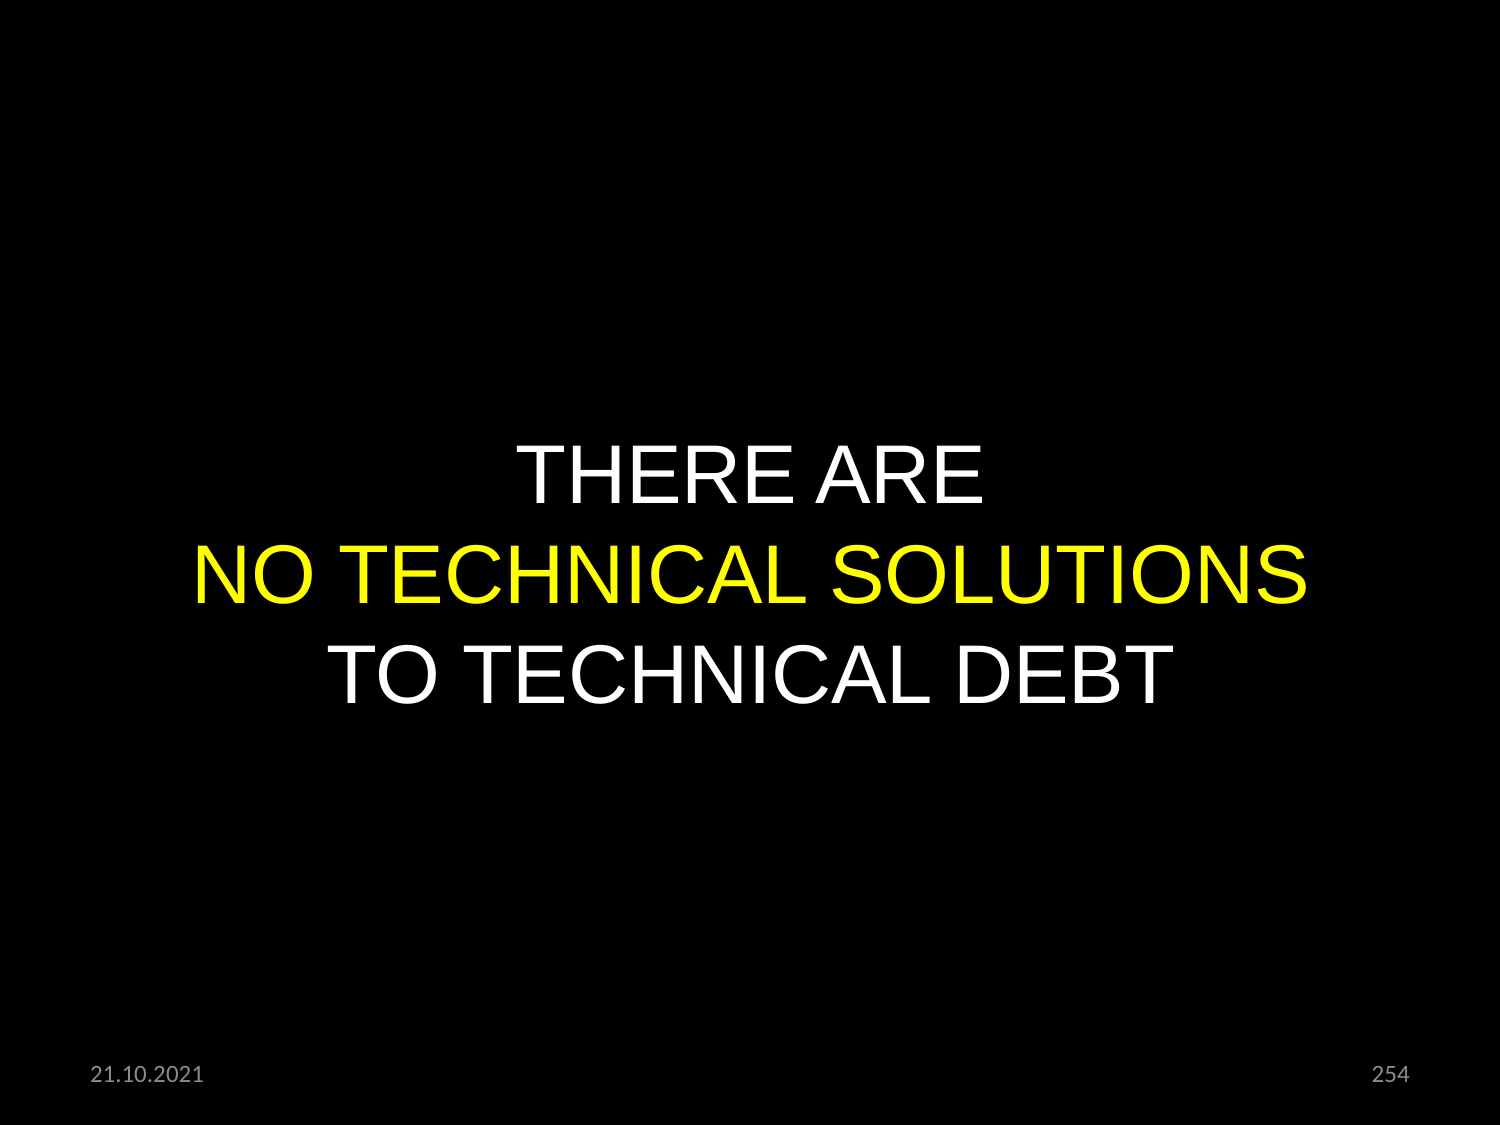

THERE ARE
NO TECHNICAL SOLUTIONS TO TECHNICAL DEBT
21.10.2021
254